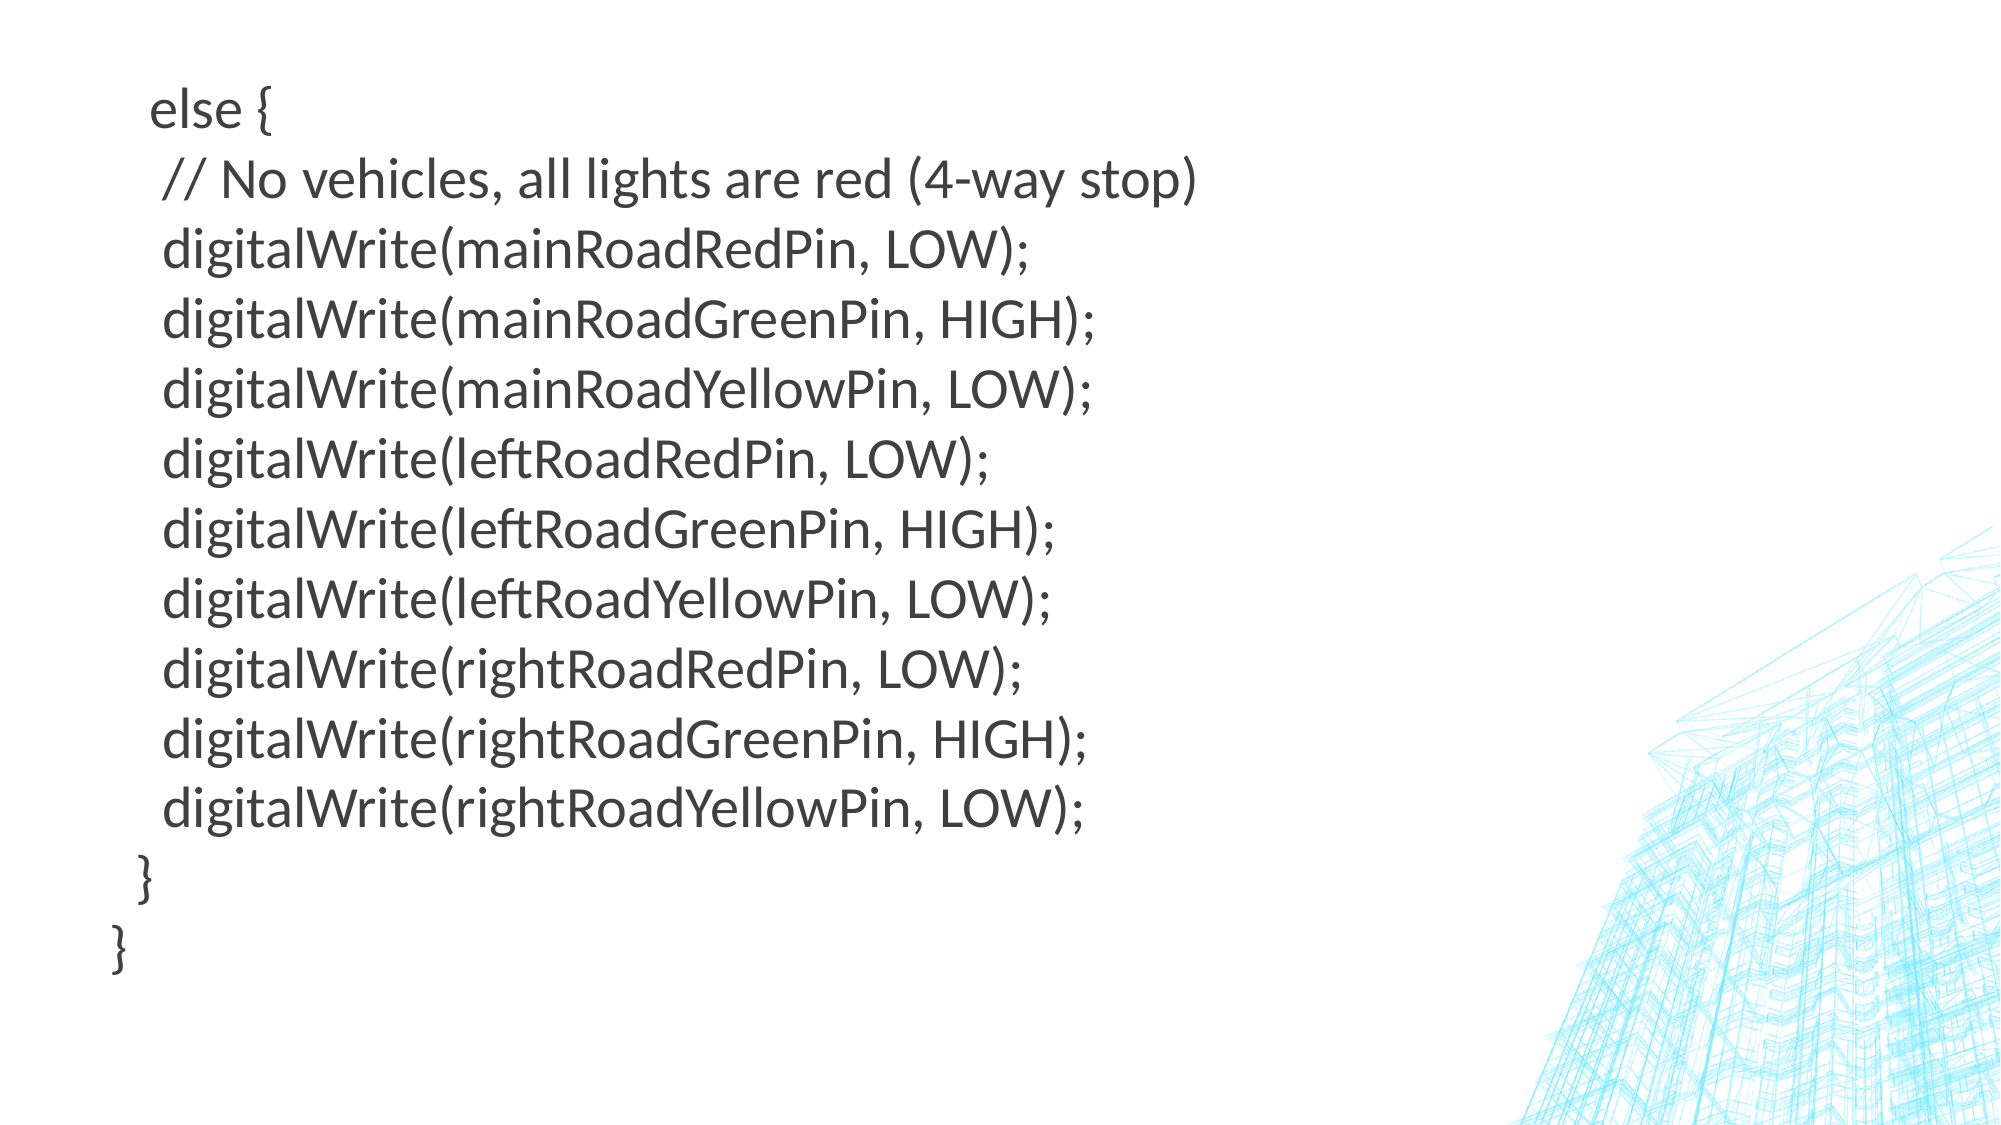

else {
    // No vehicles, all lights are red (4-way stop)
    digitalWrite(mainRoadRedPin, LOW);
    digitalWrite(mainRoadGreenPin, HIGH);
    digitalWrite(mainRoadYellowPin, LOW);
    digitalWrite(leftRoadRedPin, LOW);
    digitalWrite(leftRoadGreenPin, HIGH);
    digitalWrite(leftRoadYellowPin, LOW);
    digitalWrite(rightRoadRedPin, LOW);
    digitalWrite(rightRoadGreenPin, HIGH);
    digitalWrite(rightRoadYellowPin, LOW);
  }
}